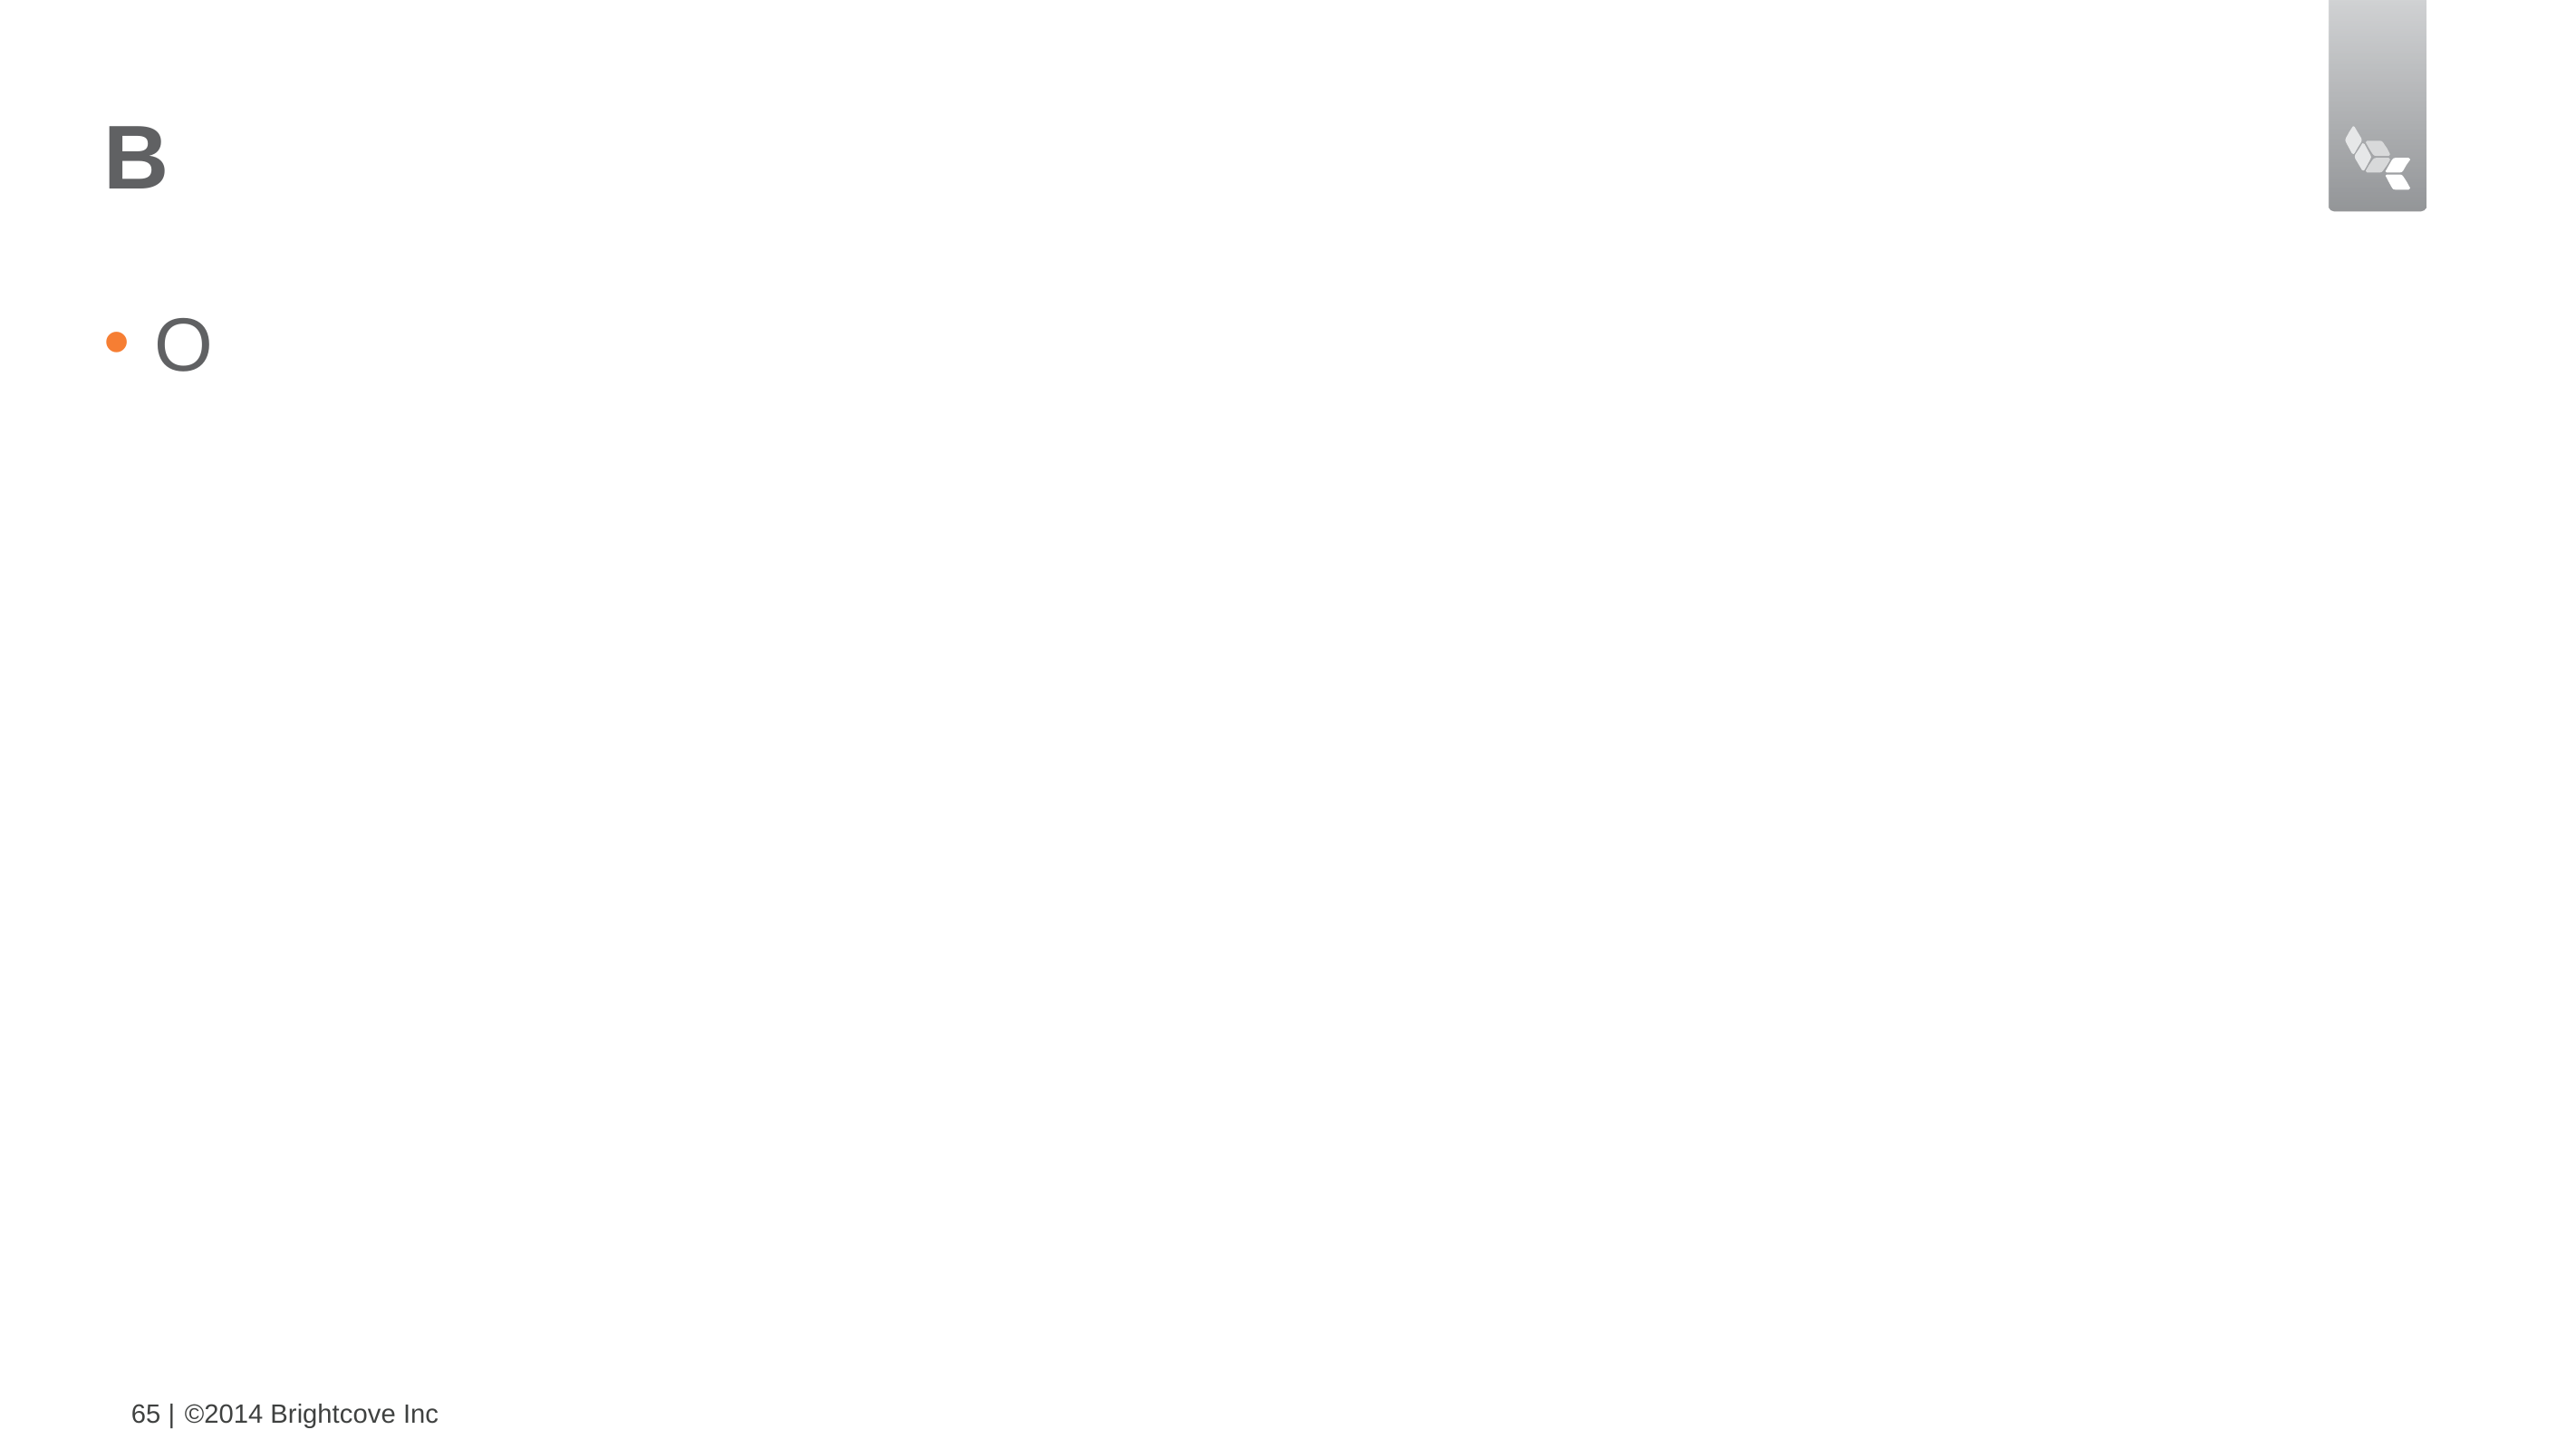

# B
O
65 |
©2014 Brightcove Inc